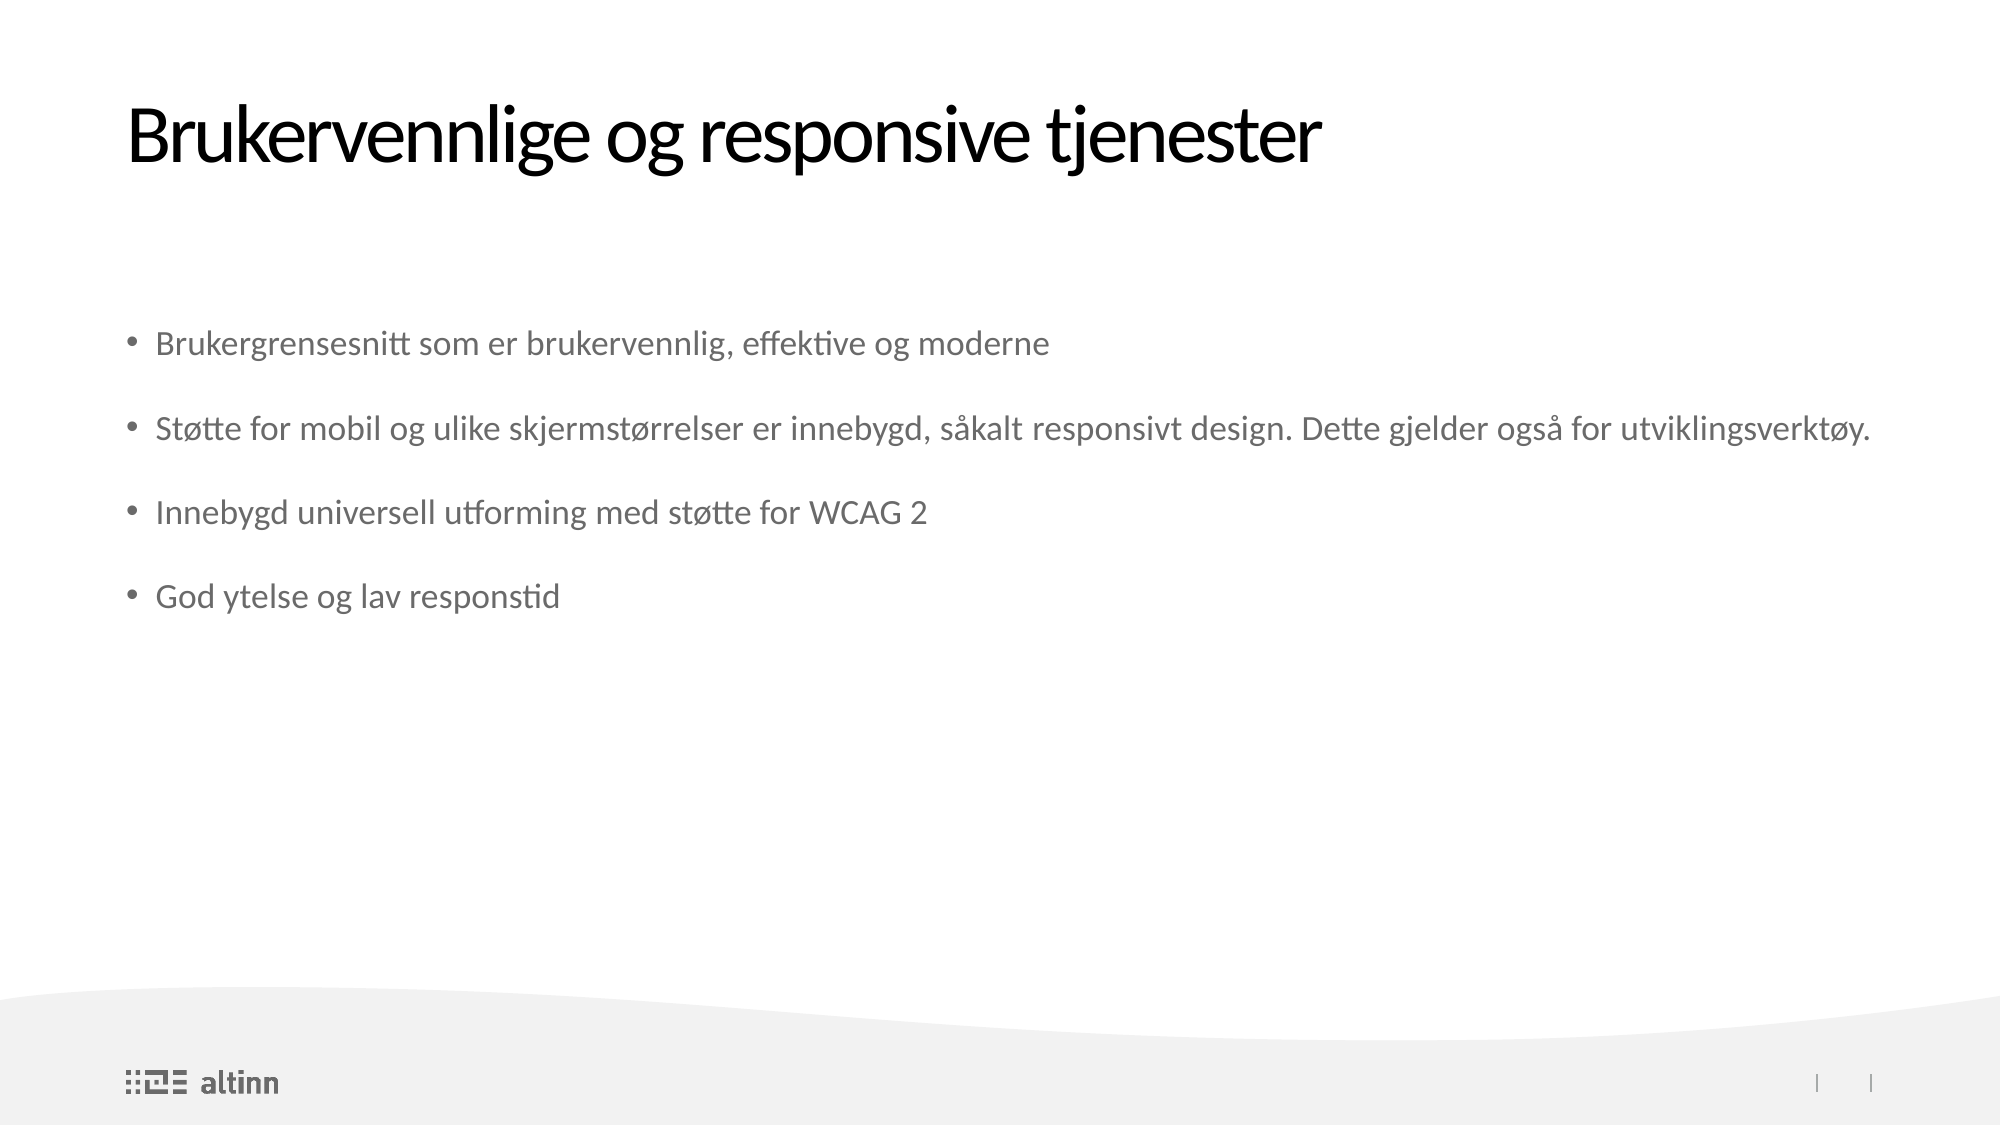

# Brukervennlige og responsive tjenester
Brukergrensesnitt som er brukervennlig, effektive og moderne
Støtte for mobil og ulike skjermstørrelser er innebygd, såkalt responsivt design. Dette gjelder også for utviklingsverktøy.
Innebygd universell utforming med støtte for WCAG 2
God ytelse og lav responstid